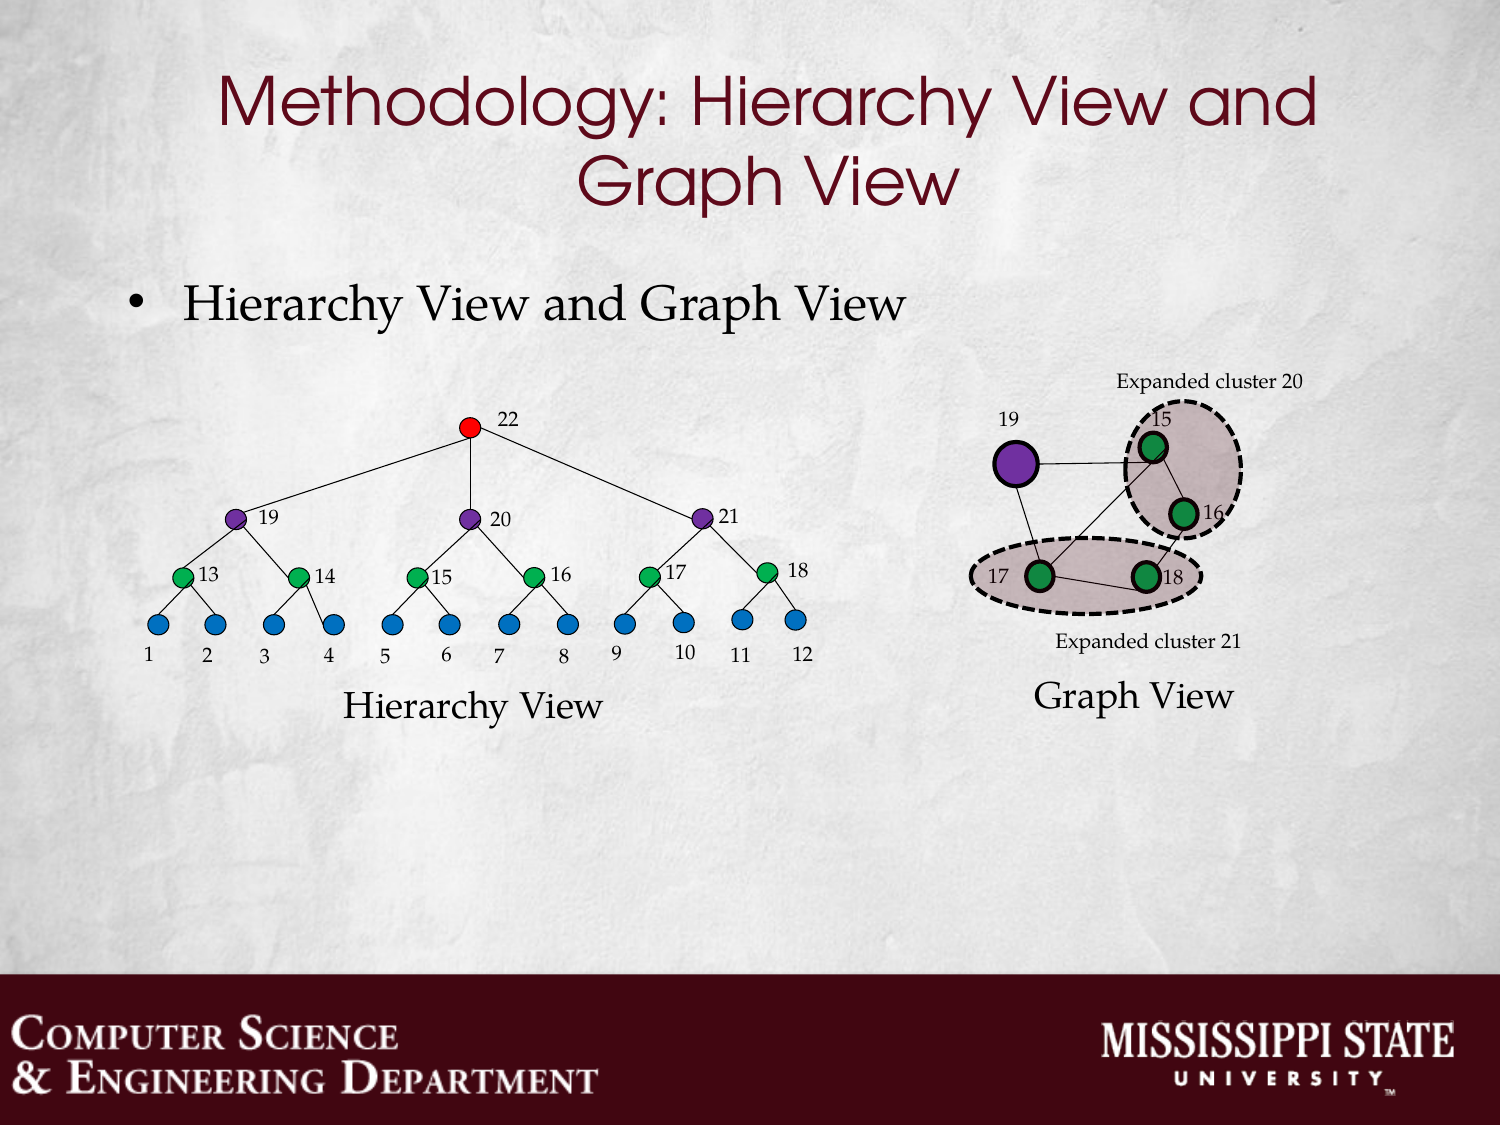

# Methodology: Hierarchy View and Graph View
Hierarchy View and Graph View

Expanded cluster 20
15
19

16

17
18

22

21
19
20

18
17
13
16
14
15

10
9
1
6
12
2
11
4
3
5
8
7

Expanded cluster 21
Graph View
Hierarchy View